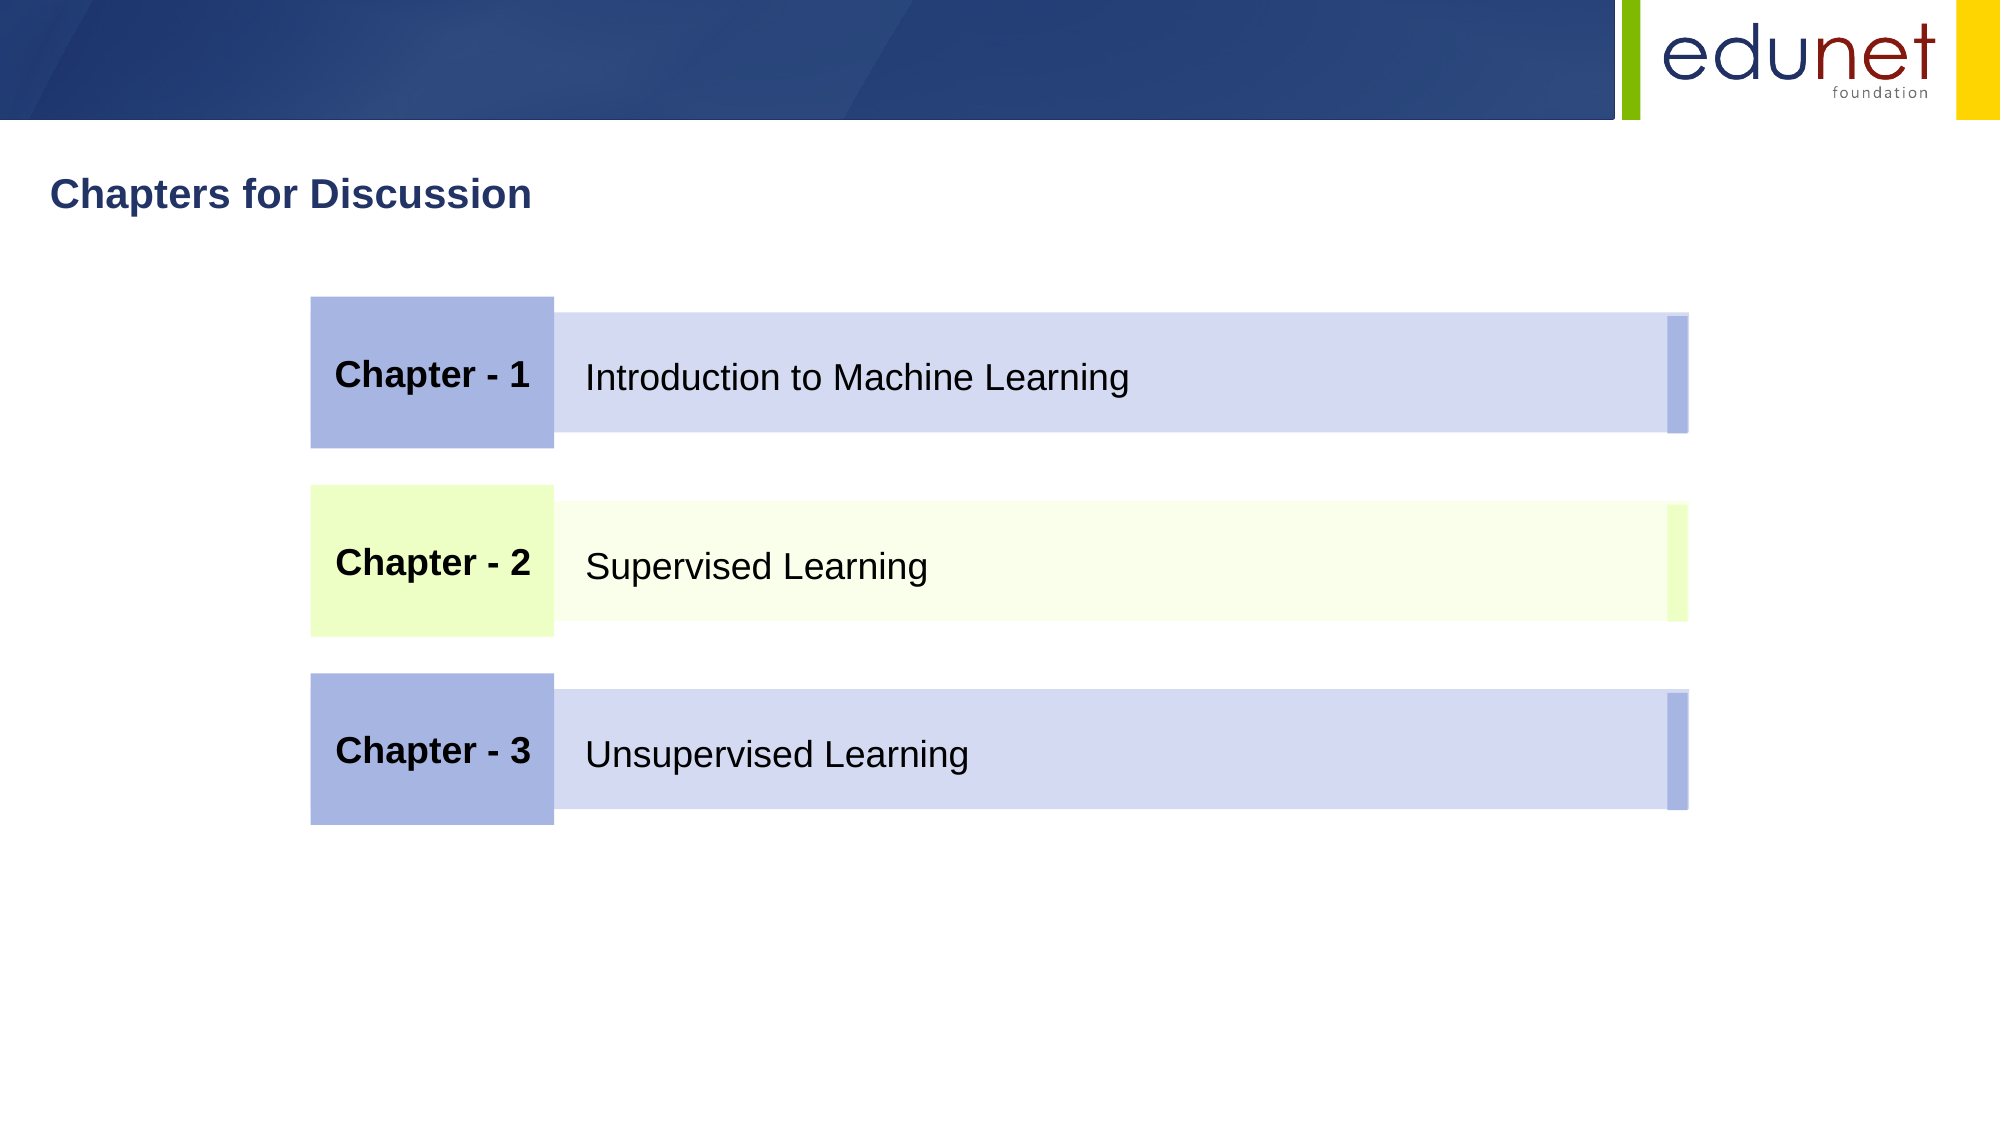

Chapters for Discussion

Chapter - 1
Introduction to Machine Learning

Chapter - 2
Supervised Learning

Chapter - 3
Unsupervised Learning